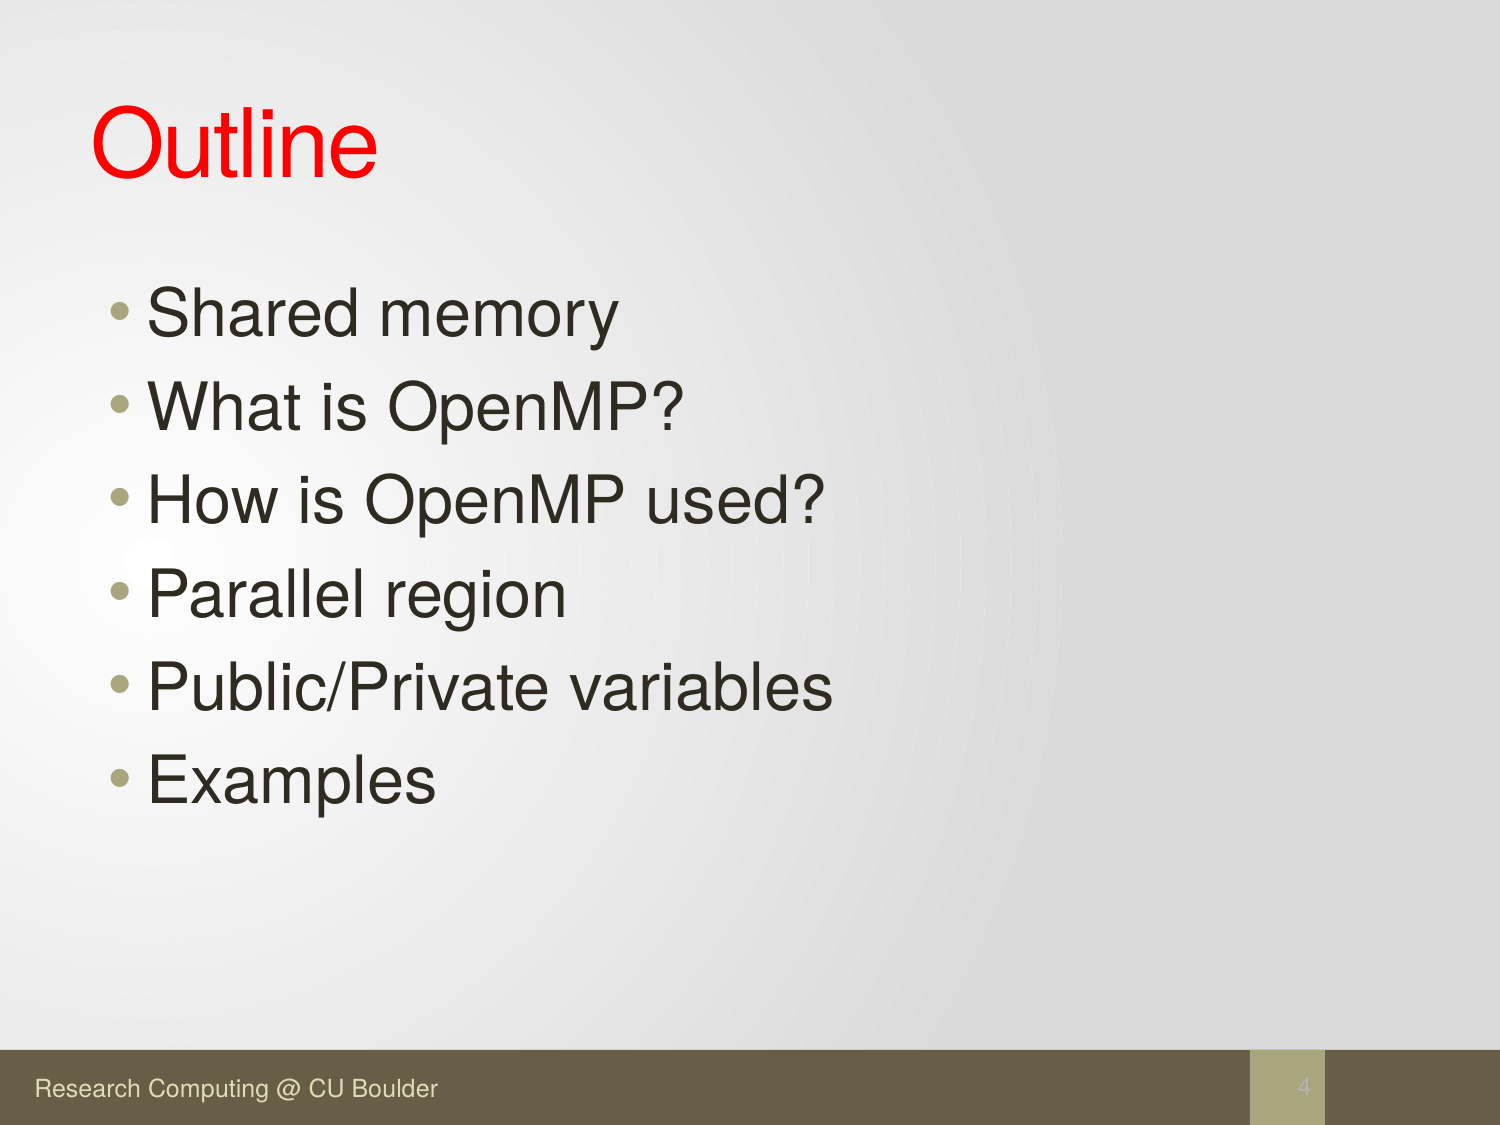

# Outline
Shared memory
What is OpenMP?
How is OpenMP used?
Parallel region
Public/Private variables
Examples
4